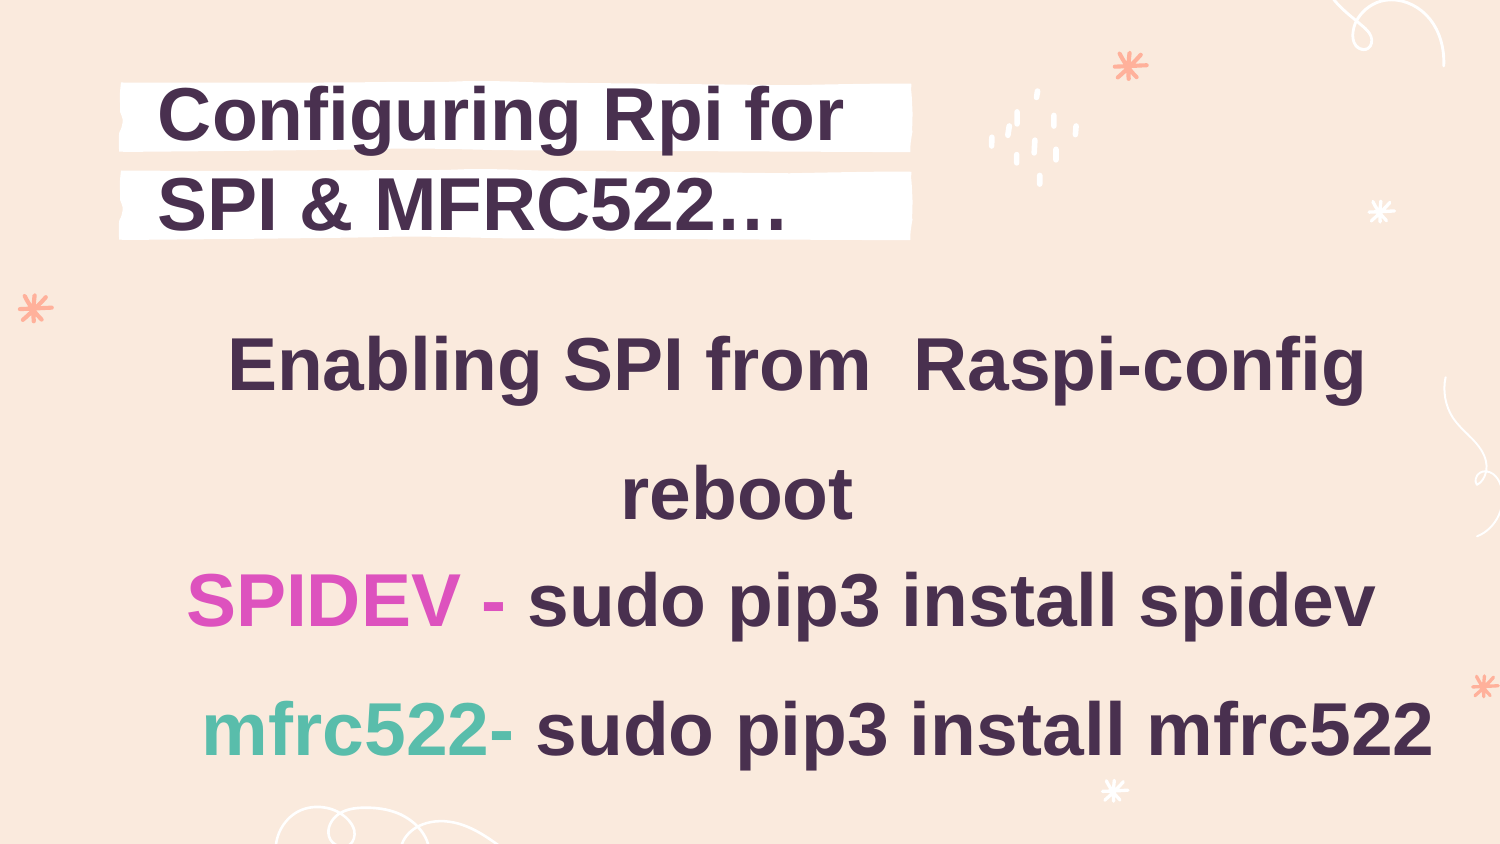

# Configuring Rpi for SPI & MFRC522…

Enabling SPI from  Raspi-config
reboot
SPIDEV - sudo pip3 install spidev

mfrc522- sudo pip3 install mfrc522